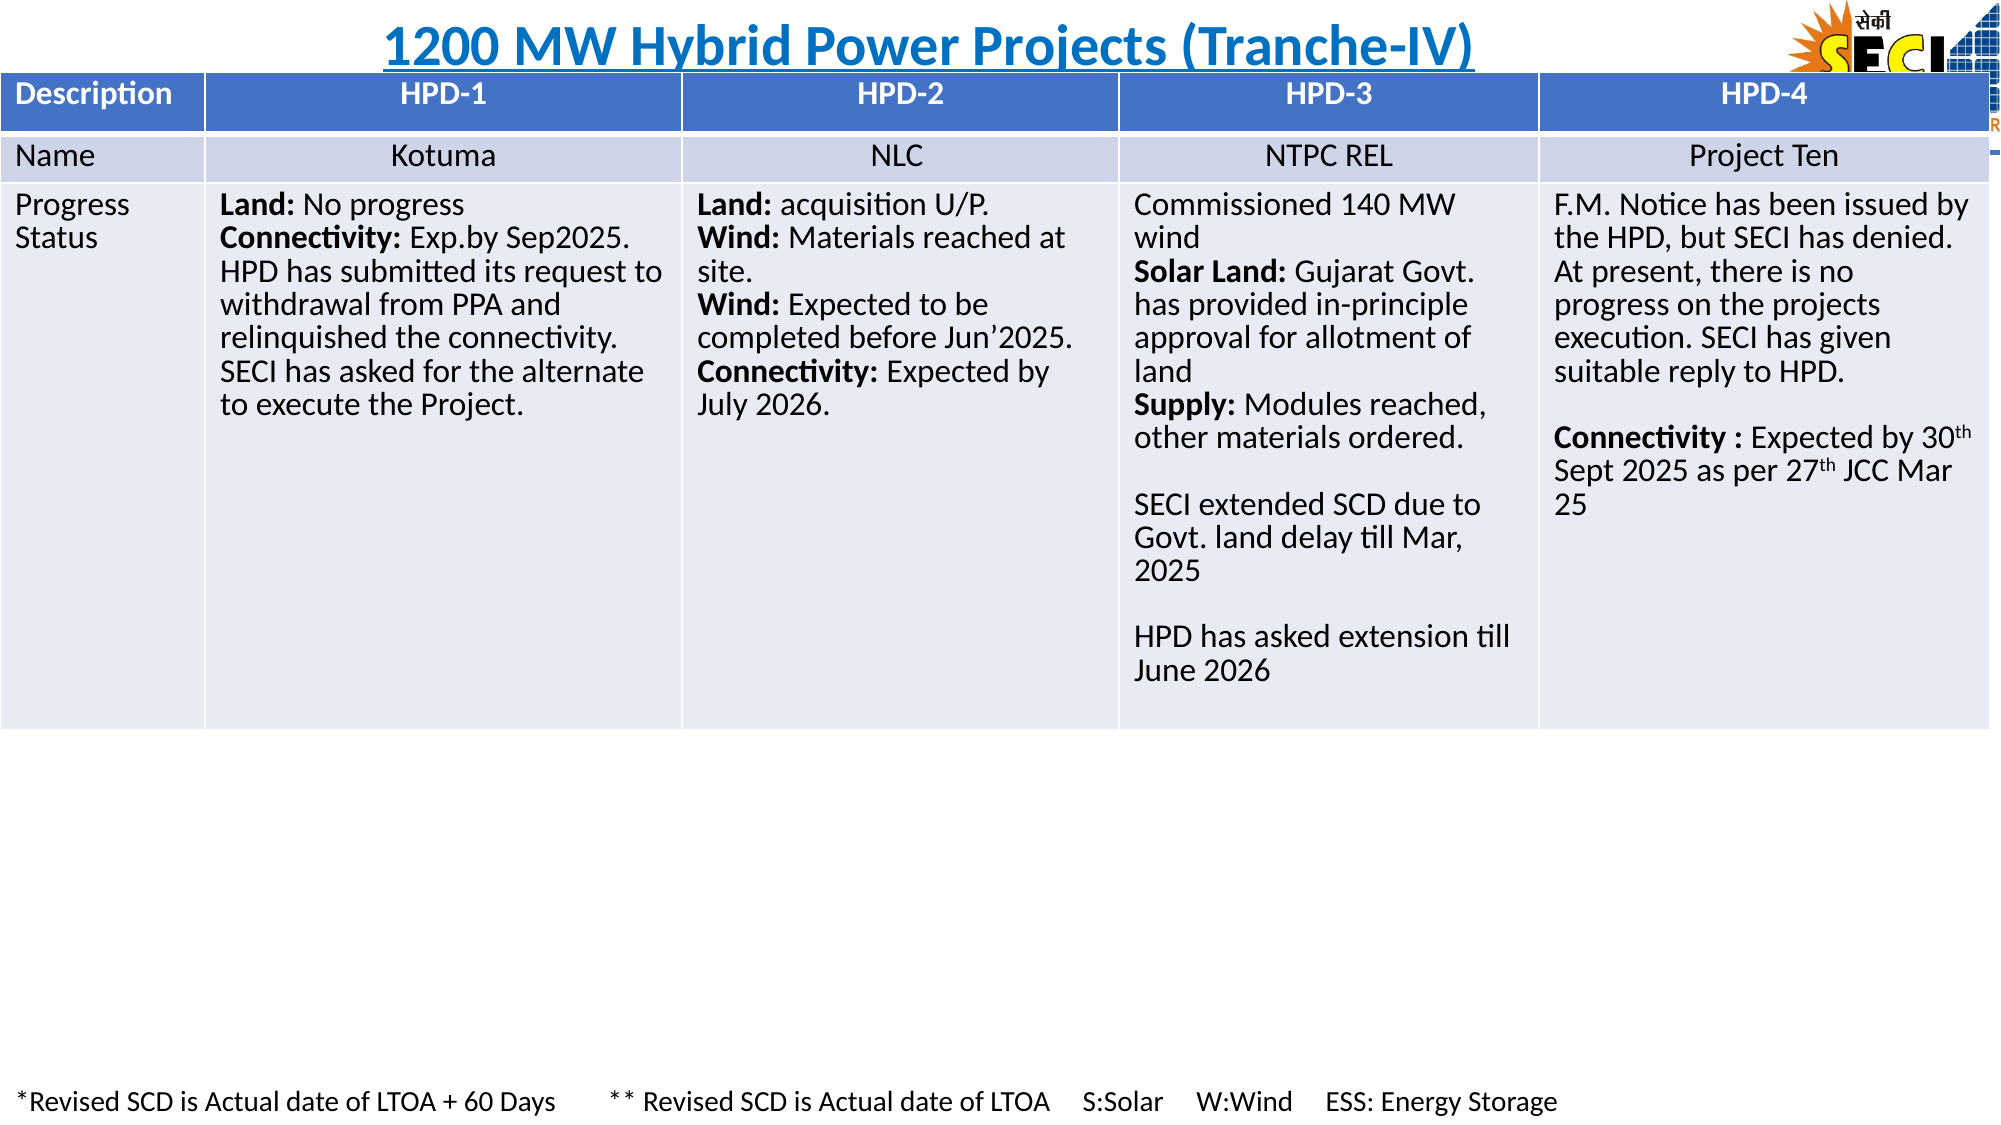

# 1200 MW Hybrid Power Projects (Tranche-IV)
| Description | HPD-1 | HPD-2 | HPD-3 | HPD-4 |
| --- | --- | --- | --- | --- |
| Name | Kotuma | NLC | NTPC REL | Project Ten |
| Progress Status | Land: No progress Connectivity: Exp.by Sep2025. HPD has submitted its request to withdrawal from PPA and relinquished the connectivity. SECI has asked for the alternate to execute the Project. | Land: acquisition U/P. Wind: Materials reached at site. Wind: Expected to be completed before Jun’2025. Connectivity: Expected by July 2026. | Commissioned 140 MW wind Solar Land: Gujarat Govt. has provided in-principle approval for allotment of land Supply: Modules reached, other materials ordered. SECI extended SCD due to Govt. land delay till Mar, 2025 HPD has asked extension till June 2026 | F.M. Notice has been issued by the HPD, but SECI has denied. At present, there is no progress on the projects execution. SECI has given suitable reply to HPD. Connectivity : Expected by 30th Sept 2025 as per 27th JCC Mar 25 |
*Revised SCD is Actual date of LTOA + 60 Days        ** Revised SCD is Actual date of LTOA     S:Solar     W:Wind     ESS: Energy Storage